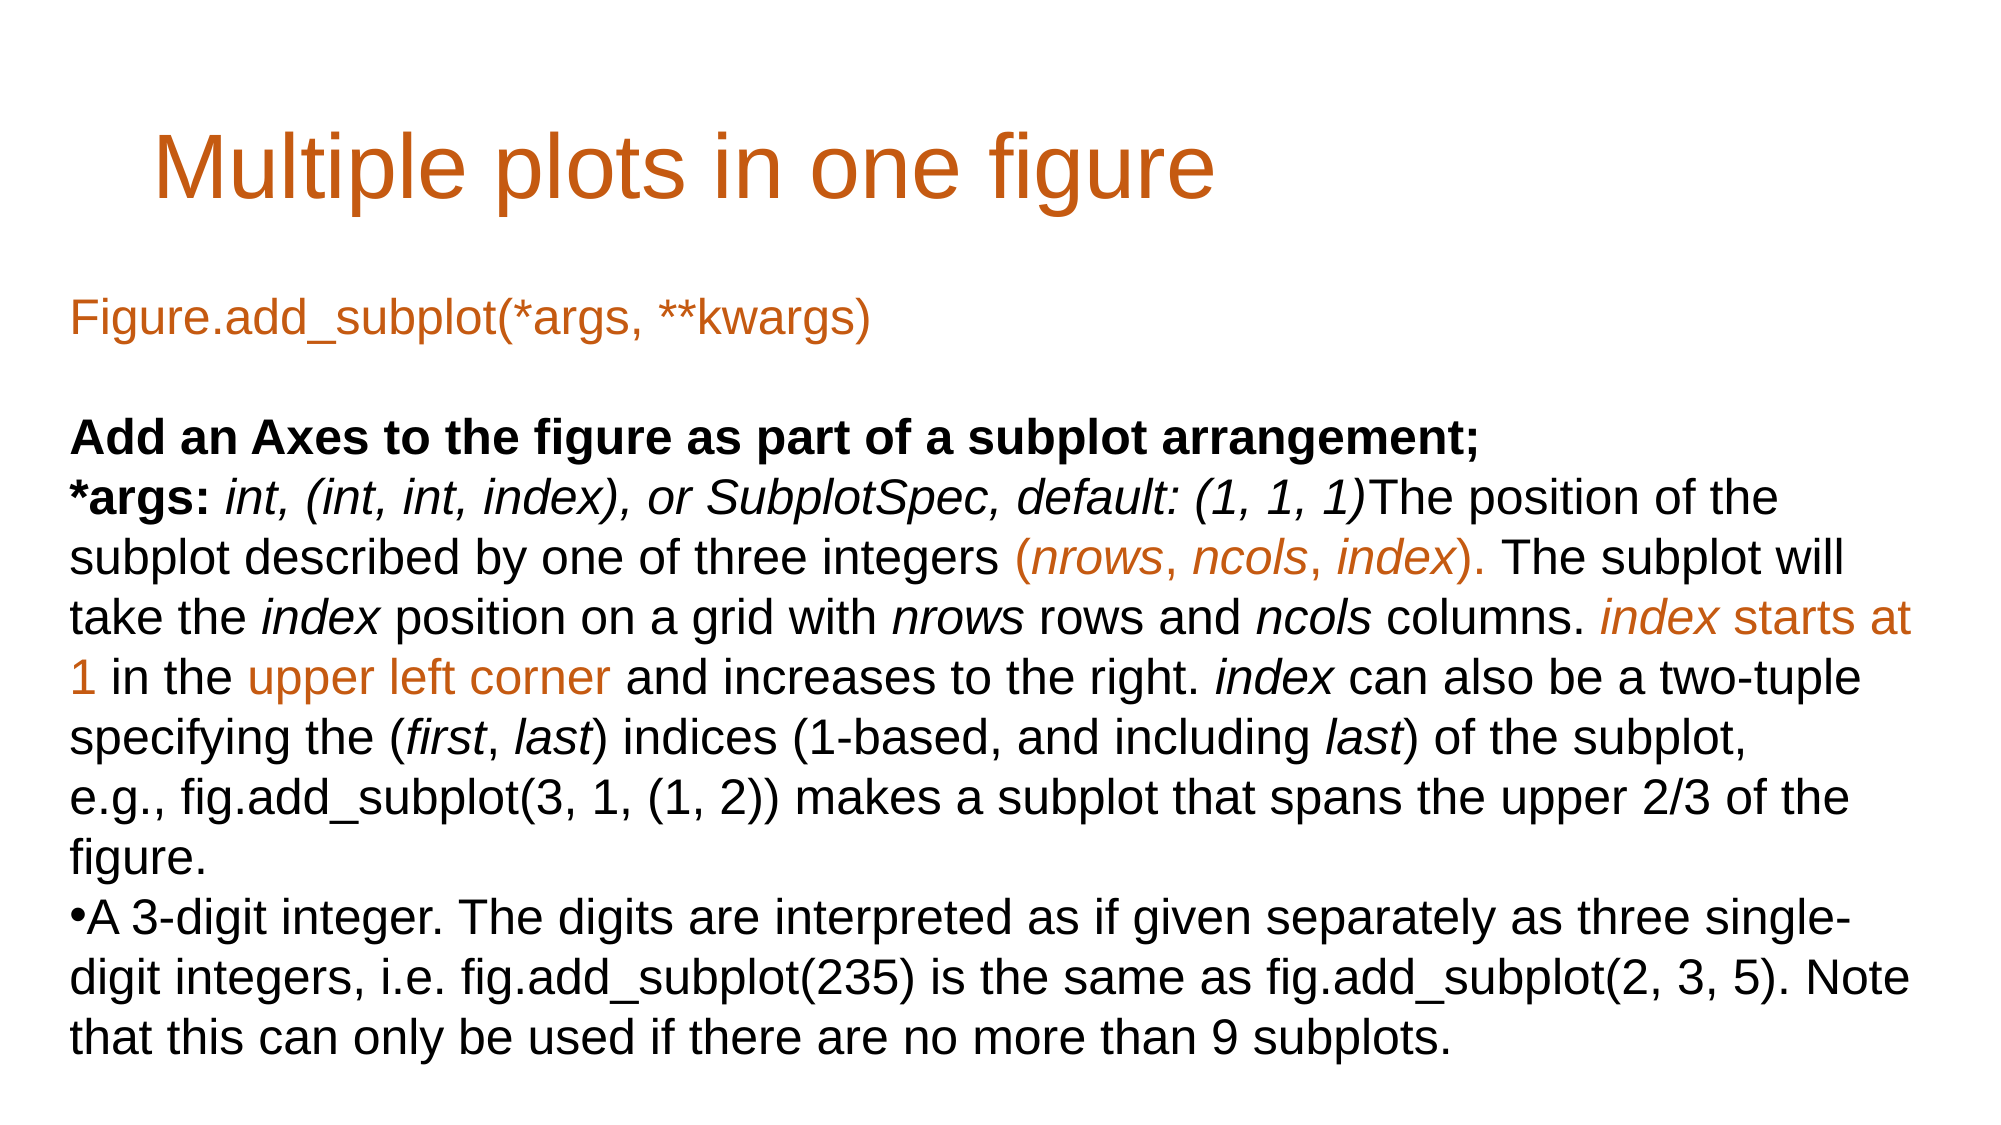

# Multiple plots in one figure
Figure.add_subplot(*args, **kwargs)

Add an Axes to the figure as part of a subplot arrangement;
*args: int, (int, int, index), or SubplotSpec, default: (1, 1, 1)The position of the subplot described by one of three integers (nrows, ncols, index). The subplot will take the index position on a grid with nrows rows and ncols columns. index starts at 1 in the upper left corner and increases to the right. index can also be a two-tuple specifying the (first, last) indices (1-based, and including last) of the subplot, e.g., fig.add_subplot(3, 1, (1, 2)) makes a subplot that spans the upper 2/3 of the figure.
A 3-digit integer. The digits are interpreted as if given separately as three single-digit integers, i.e. fig.add_subplot(235) is the same as fig.add_subplot(2, 3, 5). Note that this can only be used if there are no more than 9 subplots.